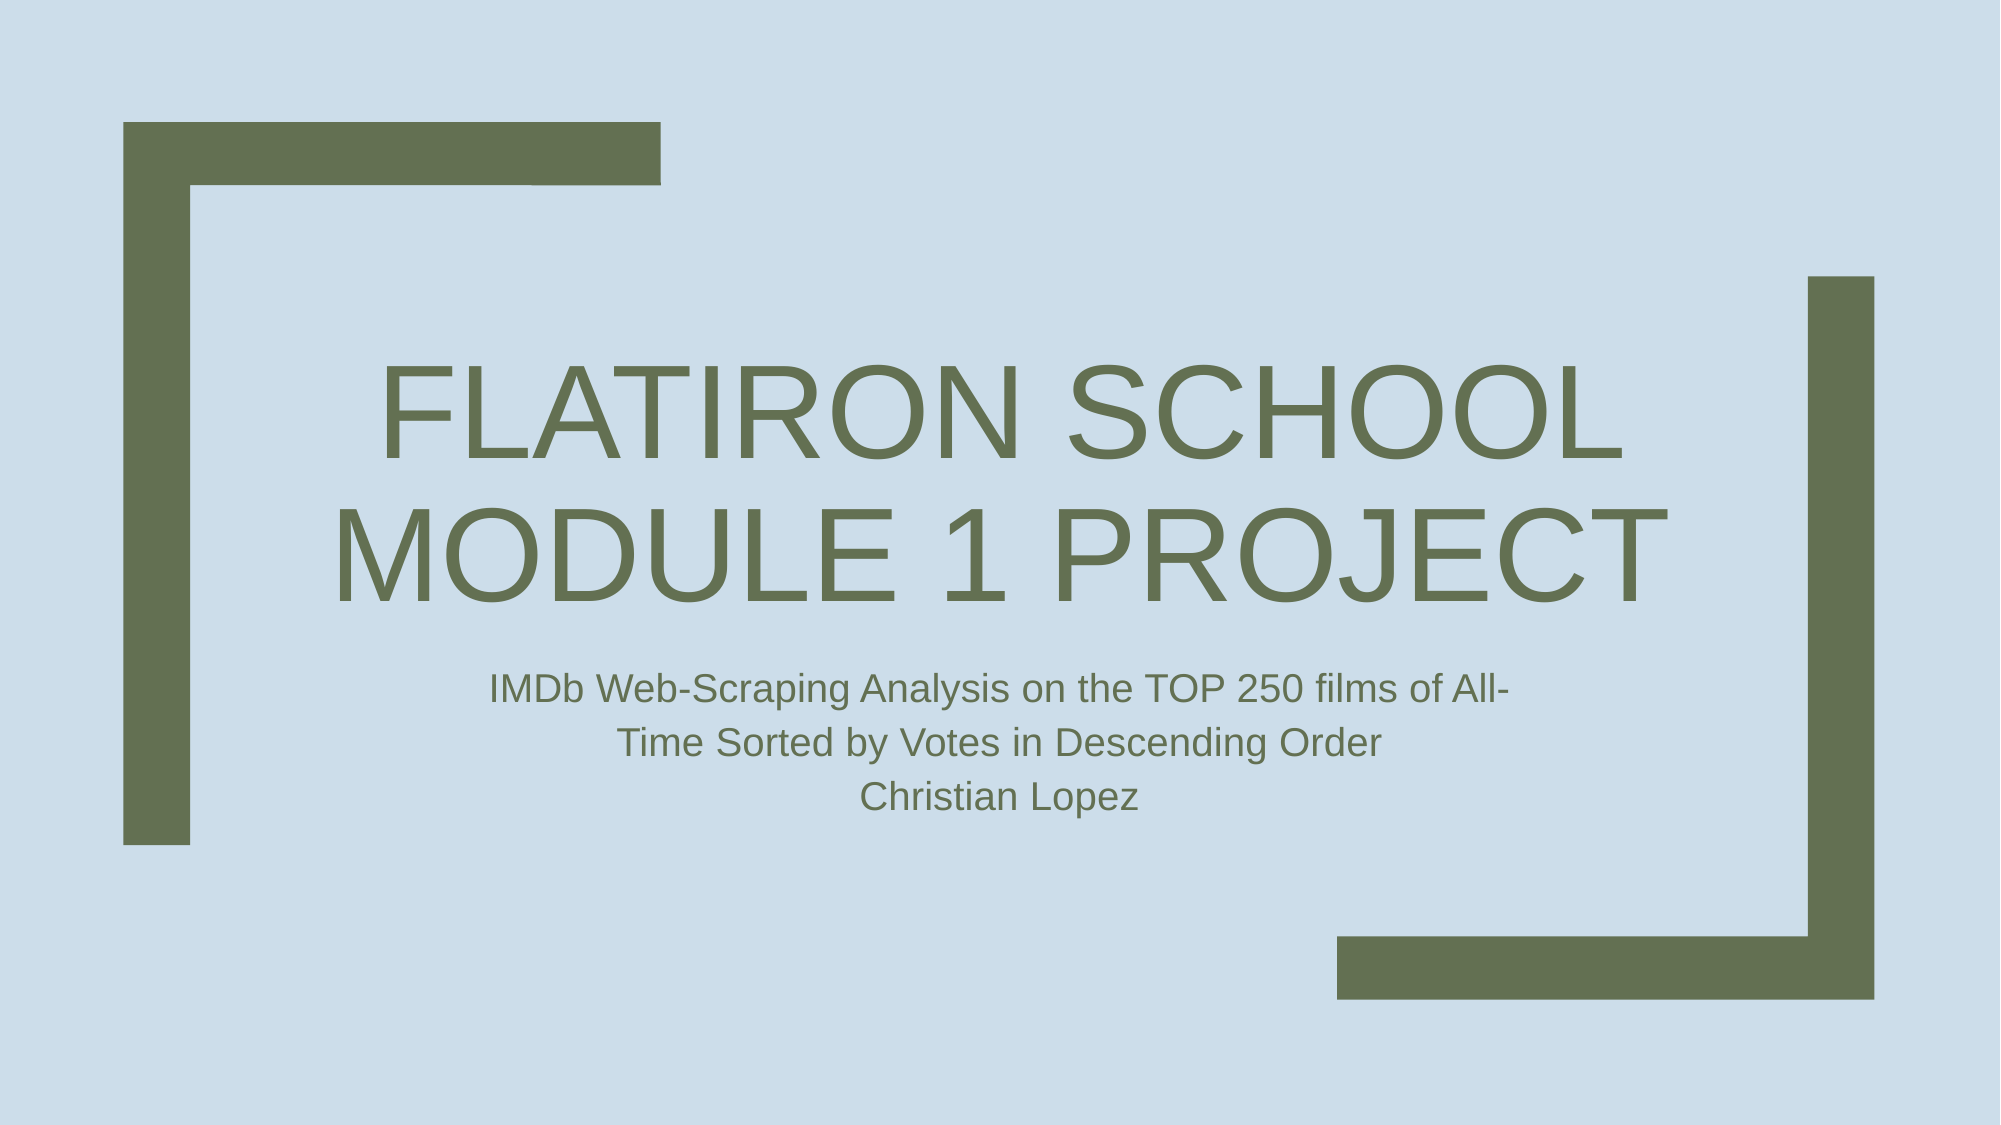

# Flatiron School Module 1 Project
IMDb Web-Scraping Analysis on the TOP 250 films of All-Time Sorted by Votes in Descending Order
 Christian Lopez